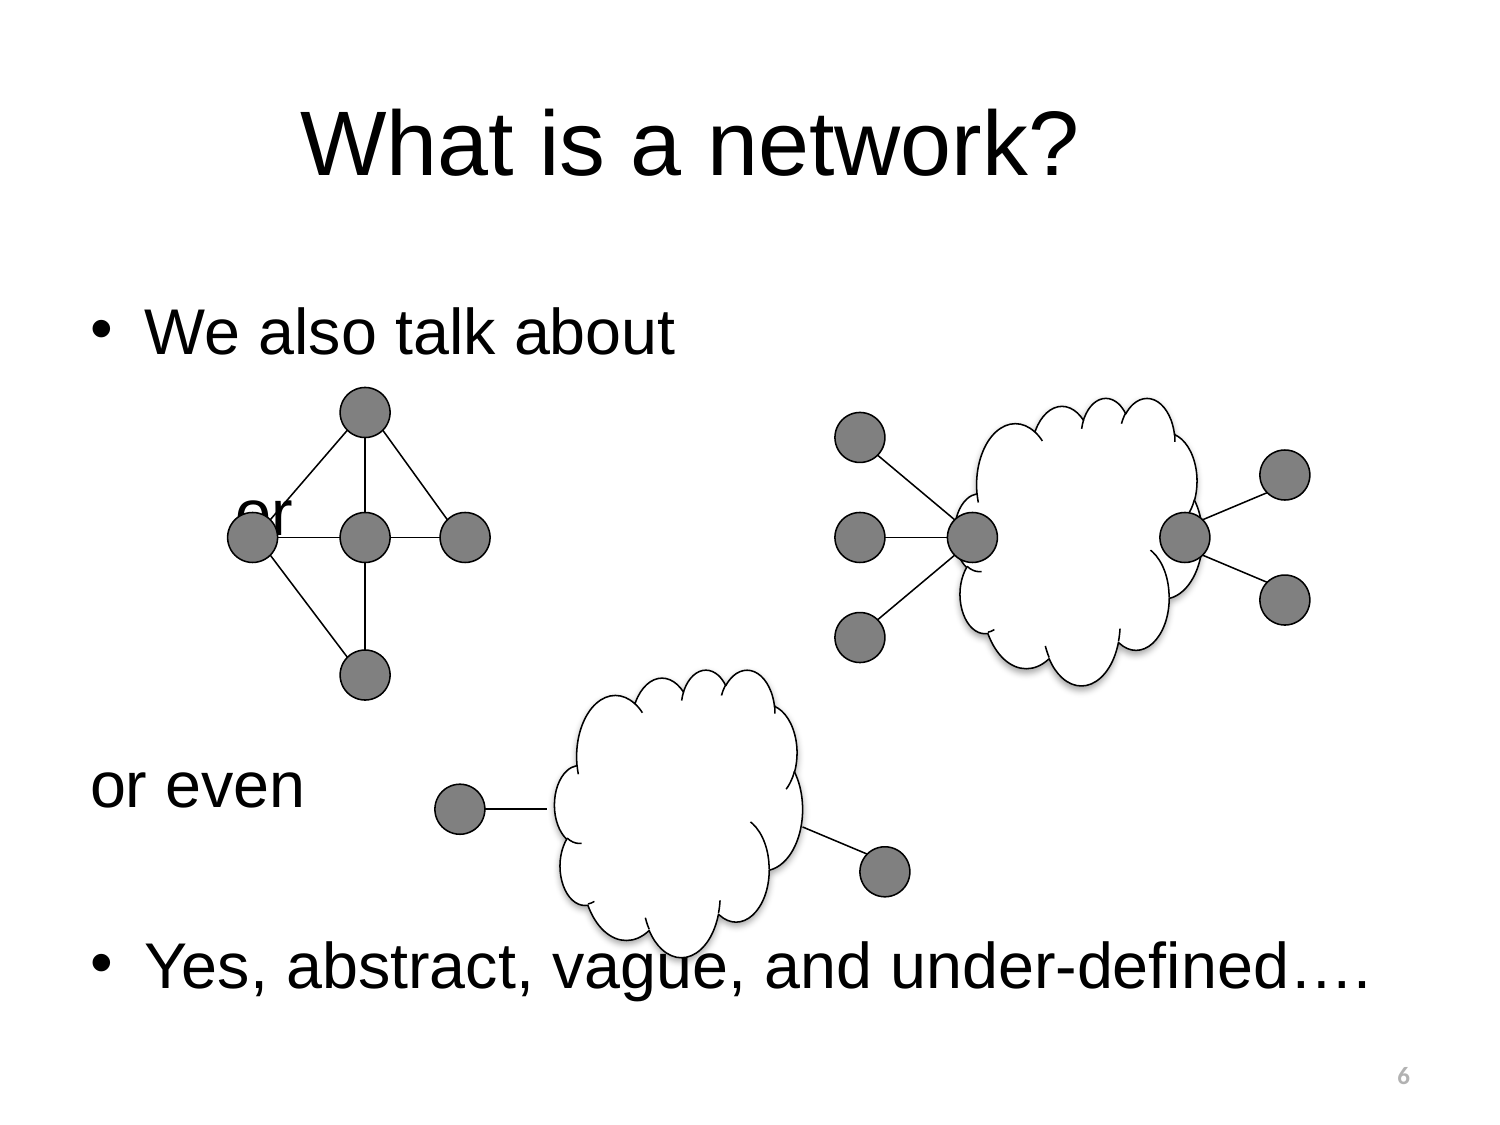

# What is a network?
We also talk about

							or

or even

Yes, abstract, vague, and under-defined….

6